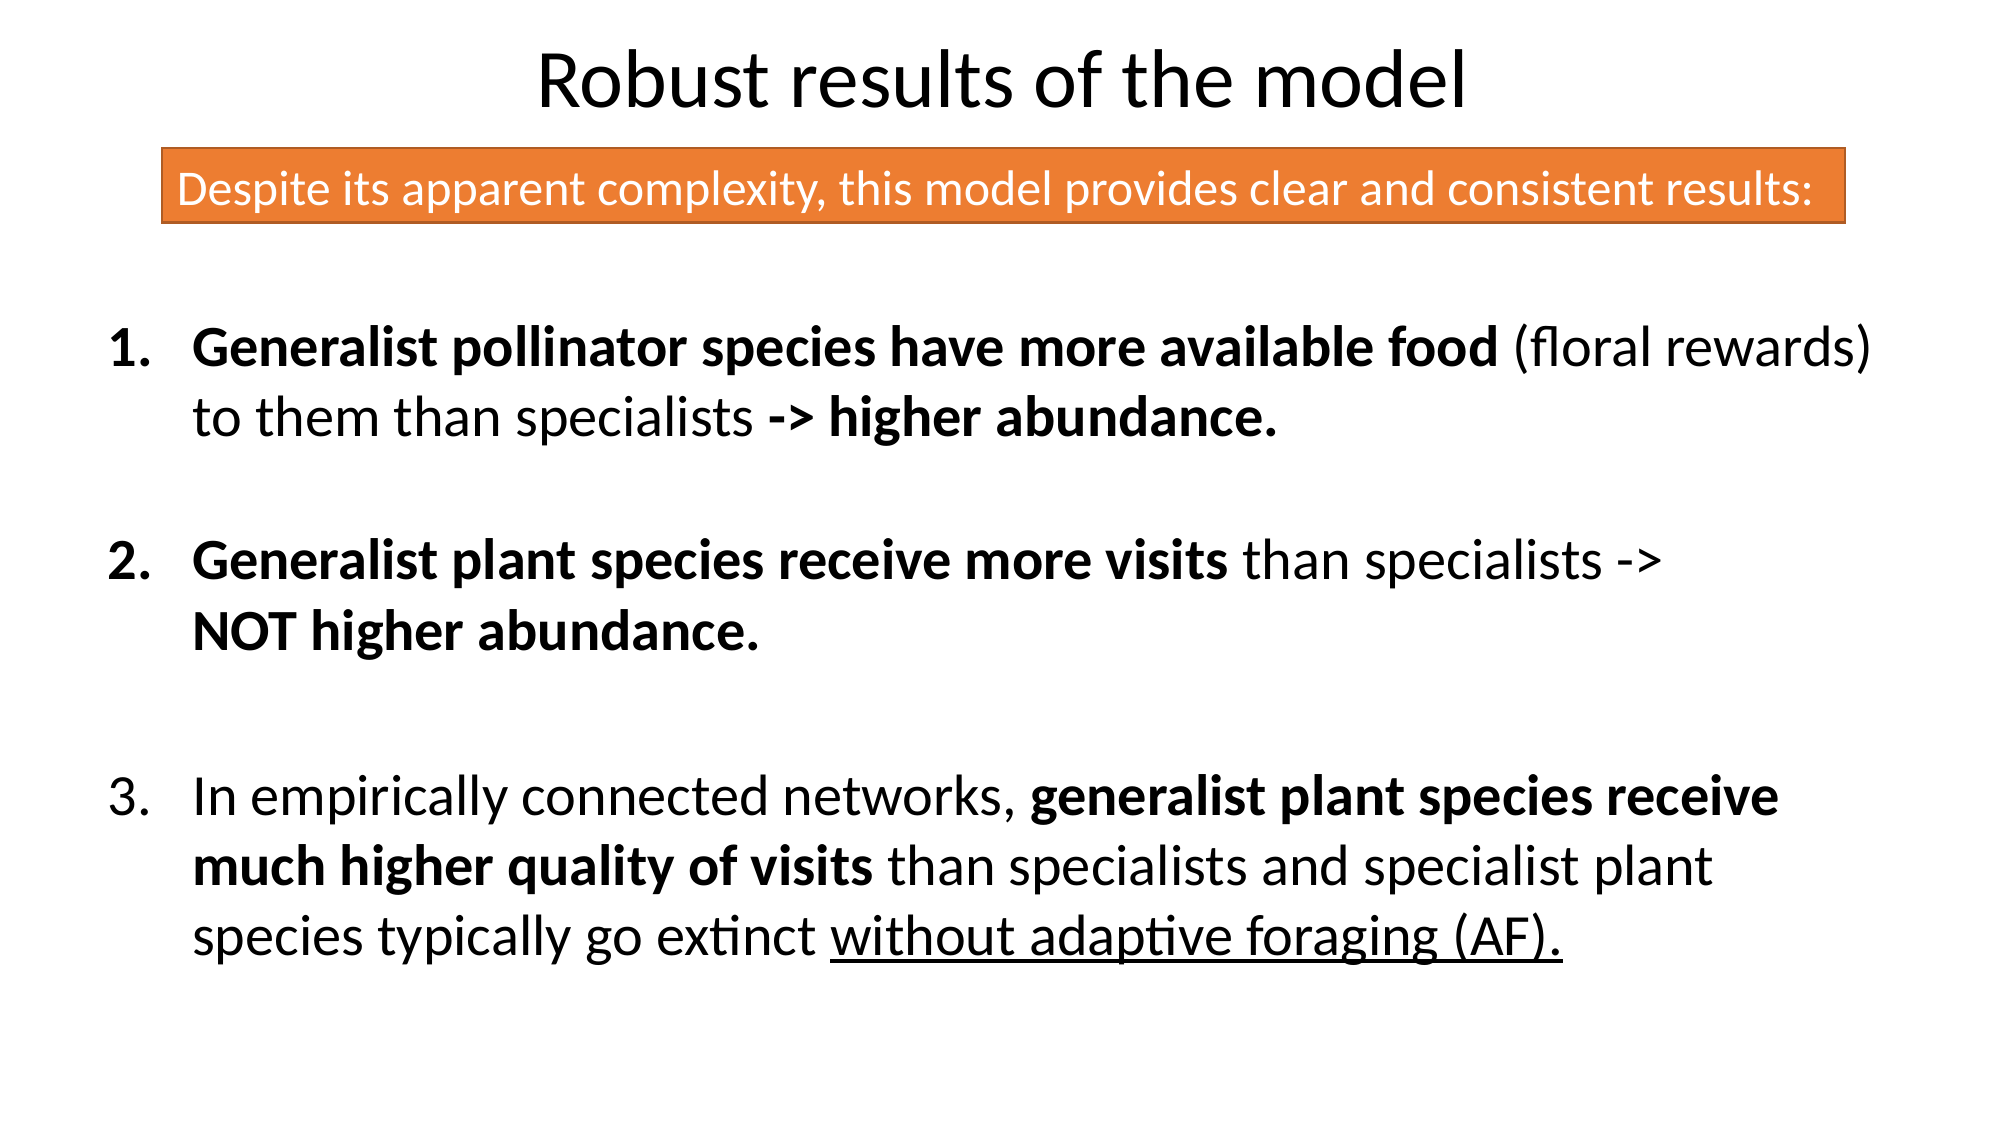

Robust results of the model
Despite its apparent complexity, this model provides clear and consistent results:
Generalist pollinator species have more available food (floral rewards) to them than specialists -> higher abundance.
Generalist plant species receive more visits than specialists -> NOT higher abundance.
In empirically connected networks, generalist plant species receive much higher quality of visits than specialists and specialist plant species typically go extinct without adaptive foraging (AF).